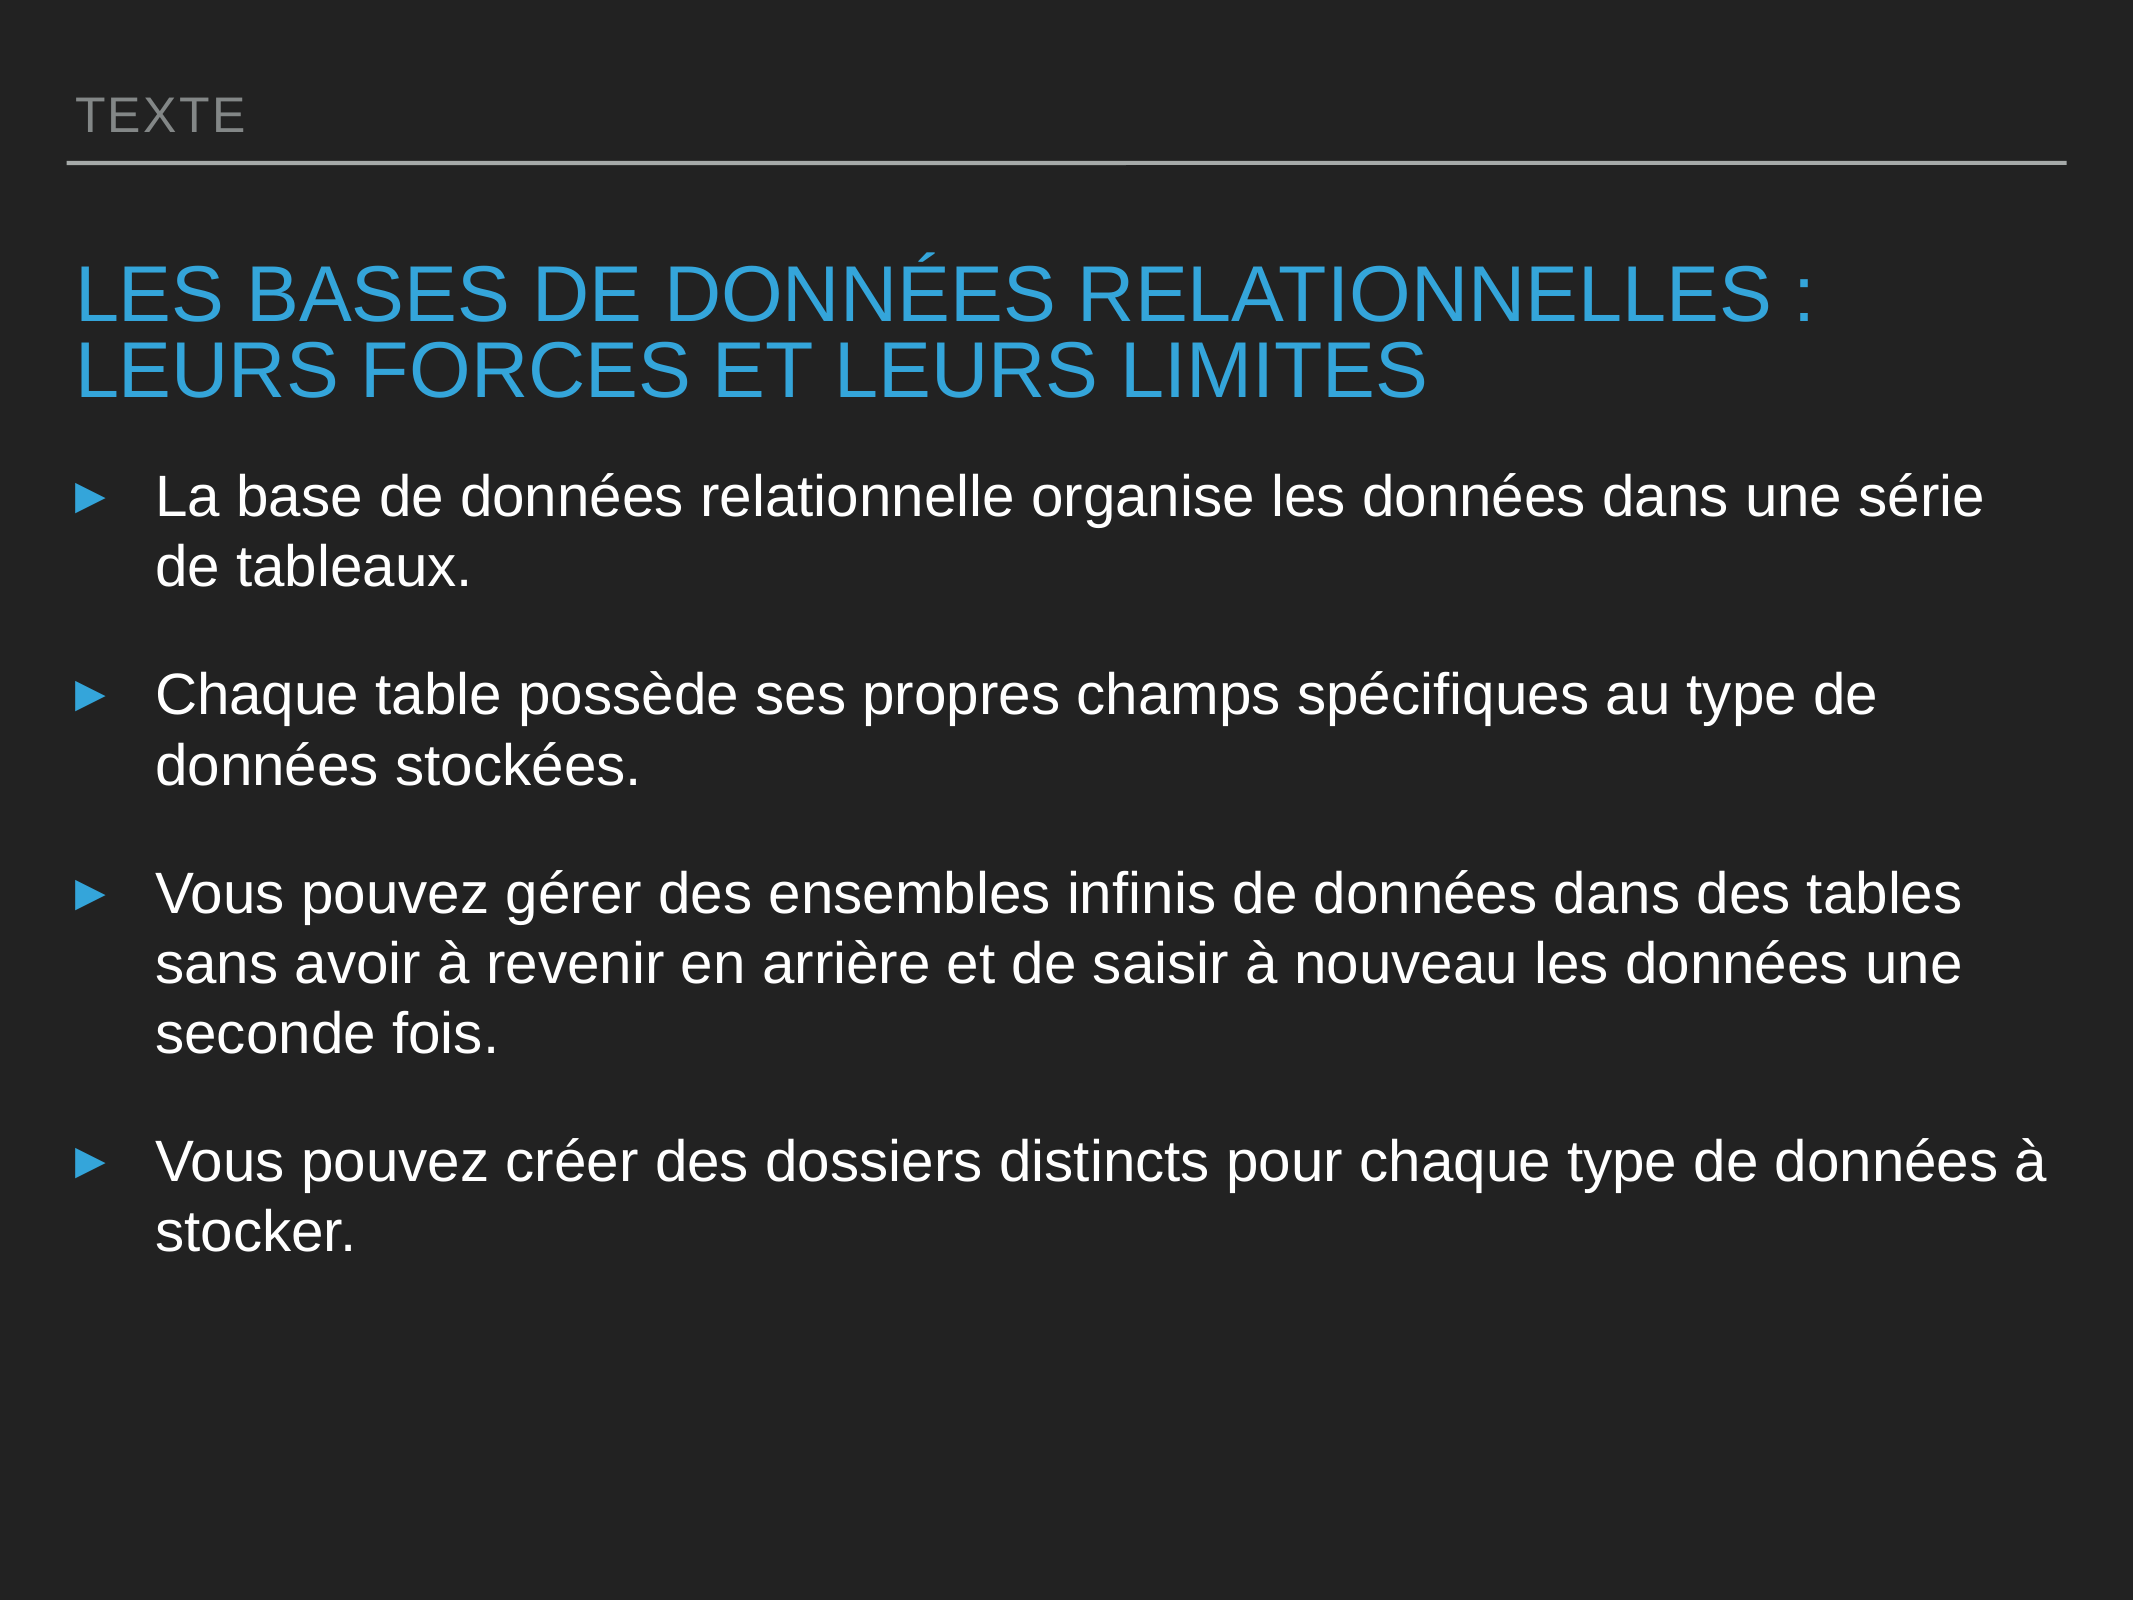

Texte
# Les bases de données relationnelles : Leurs forces et leurs limites
La base de données relationnelle organise les données dans une série de tableaux.
Chaque table possède ses propres champs spécifiques au type de données stockées.
Vous pouvez gérer des ensembles infinis de données dans des tables sans avoir à revenir en arrière et de saisir à nouveau les données une seconde fois.
Vous pouvez créer des dossiers distincts pour chaque type de données à stocker.